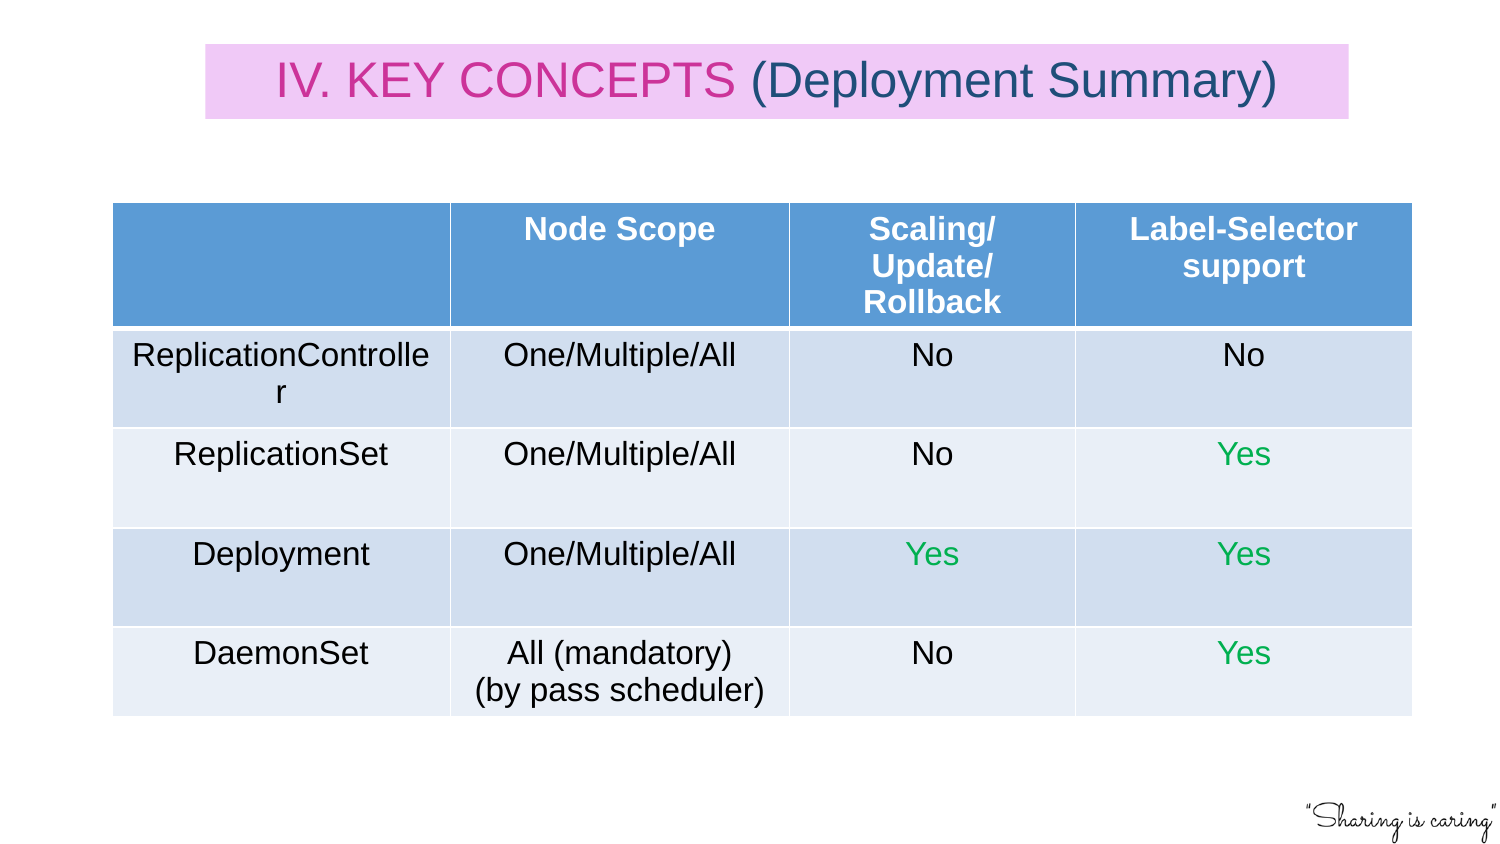

IV. KEY CONCEPTS (Deployment Summary)
|  | Node Scope | Scaling/Update/Rollback | Label-Selector support |
| --- | --- | --- | --- |
| ReplicationController | One/Multiple/All | No | No |
| ReplicationSet | One/Multiple/All | No | Yes |
| Deployment | One/Multiple/All | Yes | Yes |
| DaemonSet | All (mandatory) (by pass scheduler) | No | Yes |